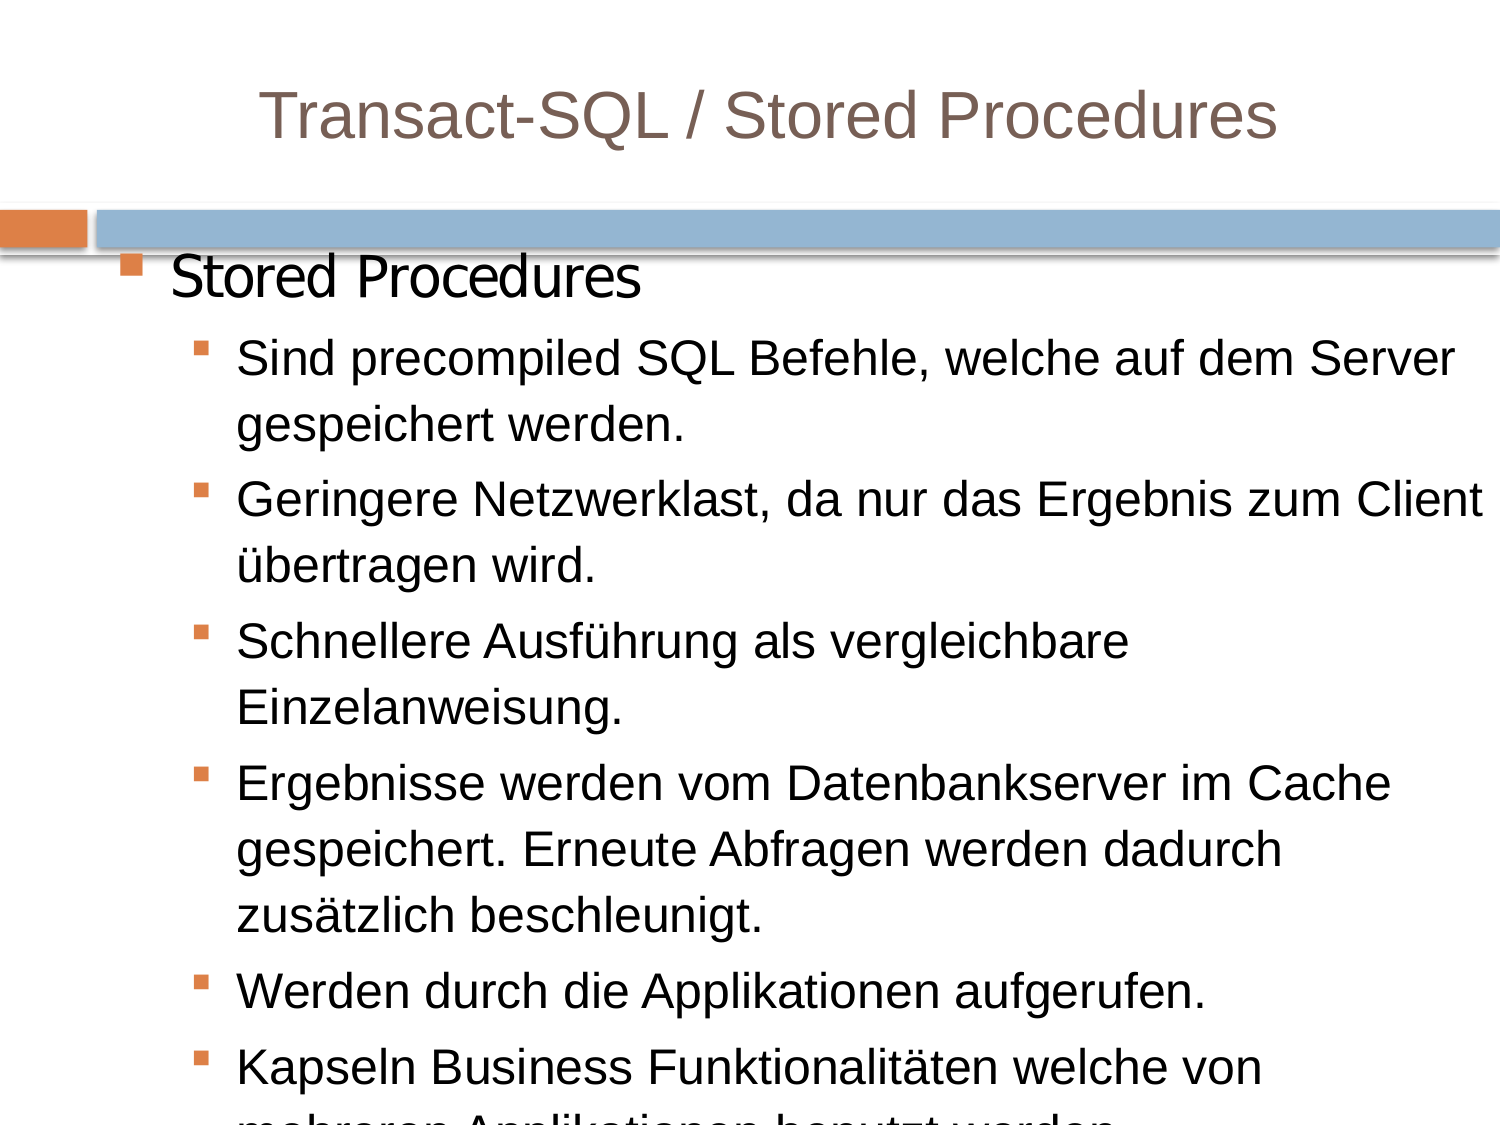

# Transact-SQL / Stored Procedures
Stored Procedures
Sind precompiled SQL Befehle, welche auf dem Server gespeichert werden.
Geringere Netzwerklast, da nur das Ergebnis zum Client übertragen wird.
Schnellere Ausführung als vergleichbare Einzelanweisung.
Ergebnisse werden vom Datenbankserver im Cache gespeichert. Erneute Abfragen werden dadurch zusätzlich beschleunigt.
Werden durch die Applikationen aufgerufen.
Kapseln Business Funktionalitäten welche von mehreren Applikationen benutzt werden.